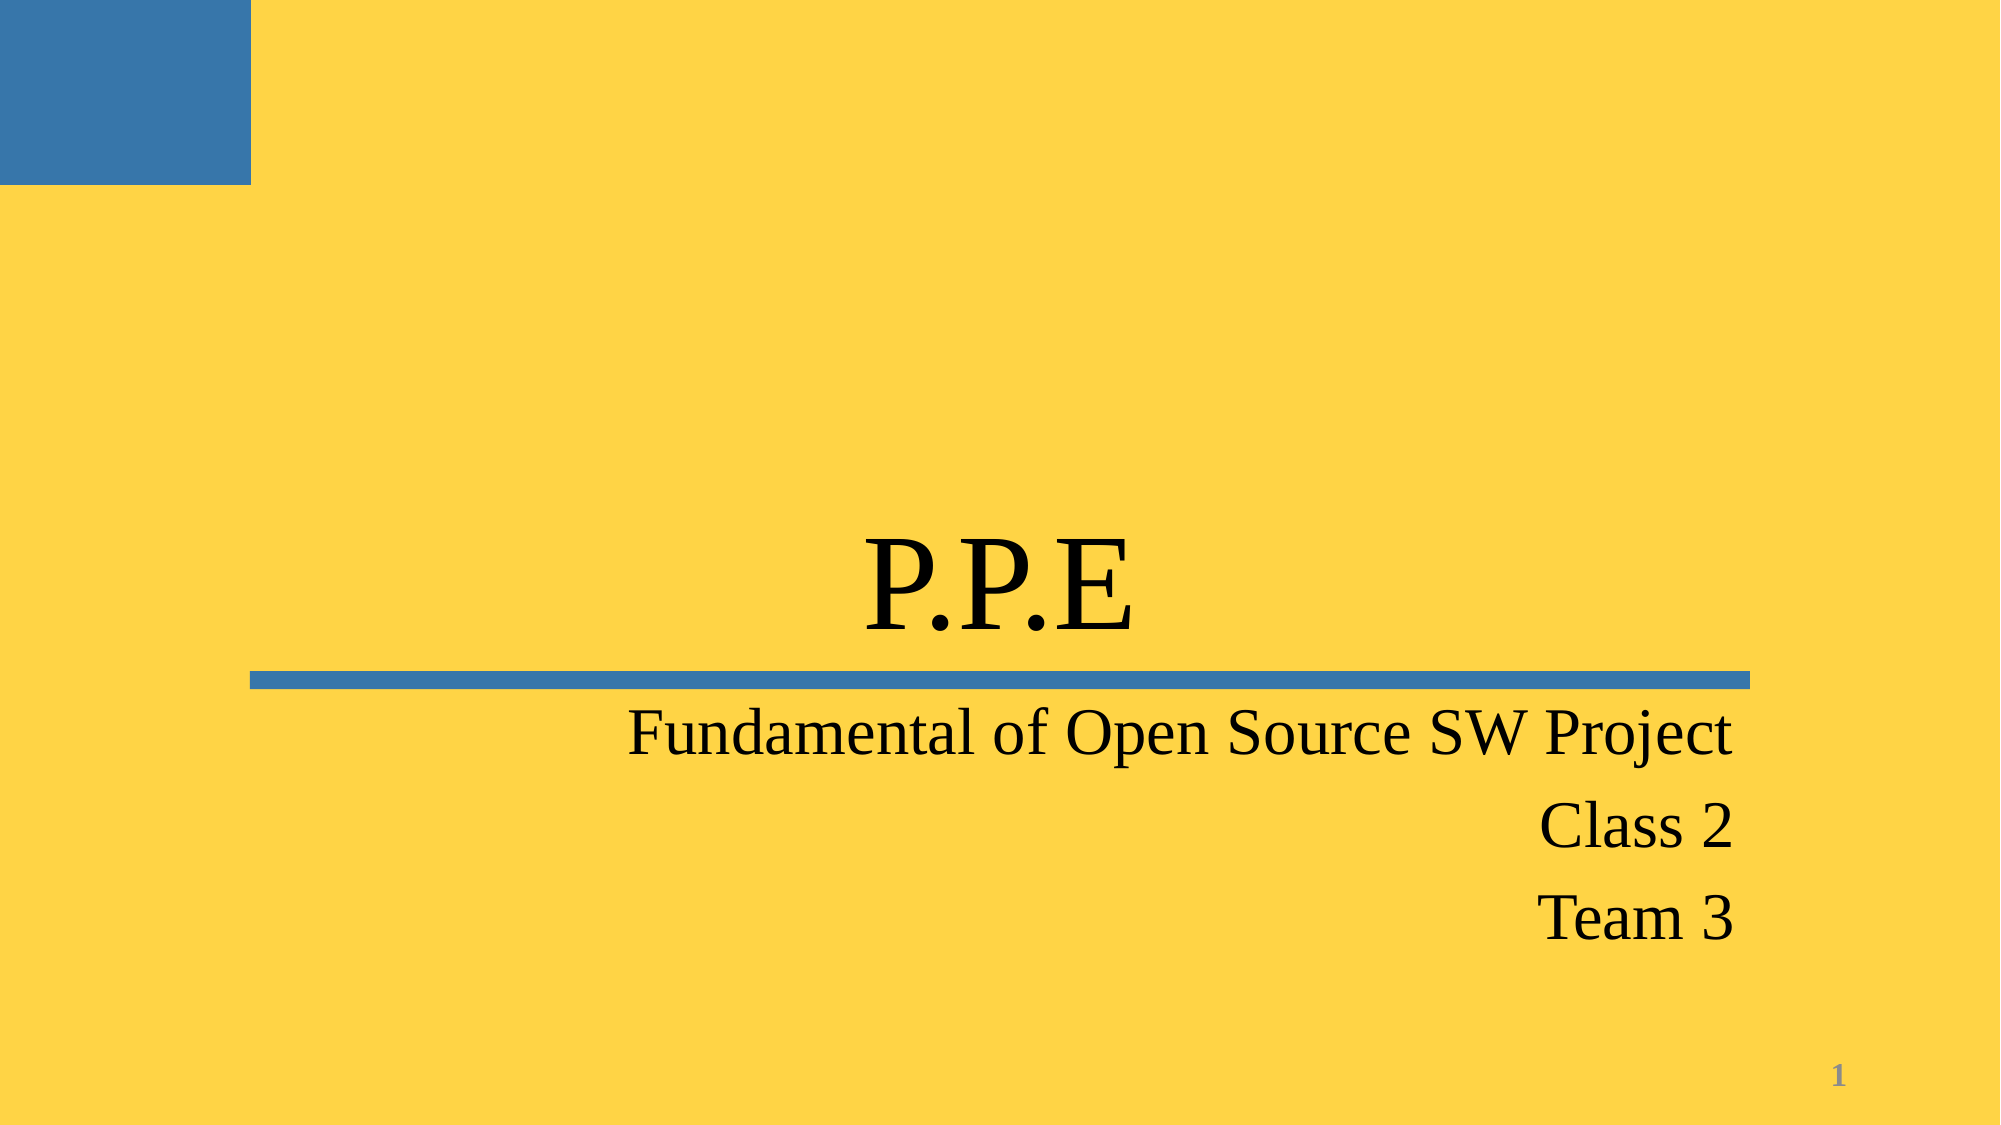

# P.P.E
Fundamental of Open Source SW Project
Class 2
Team 3
1